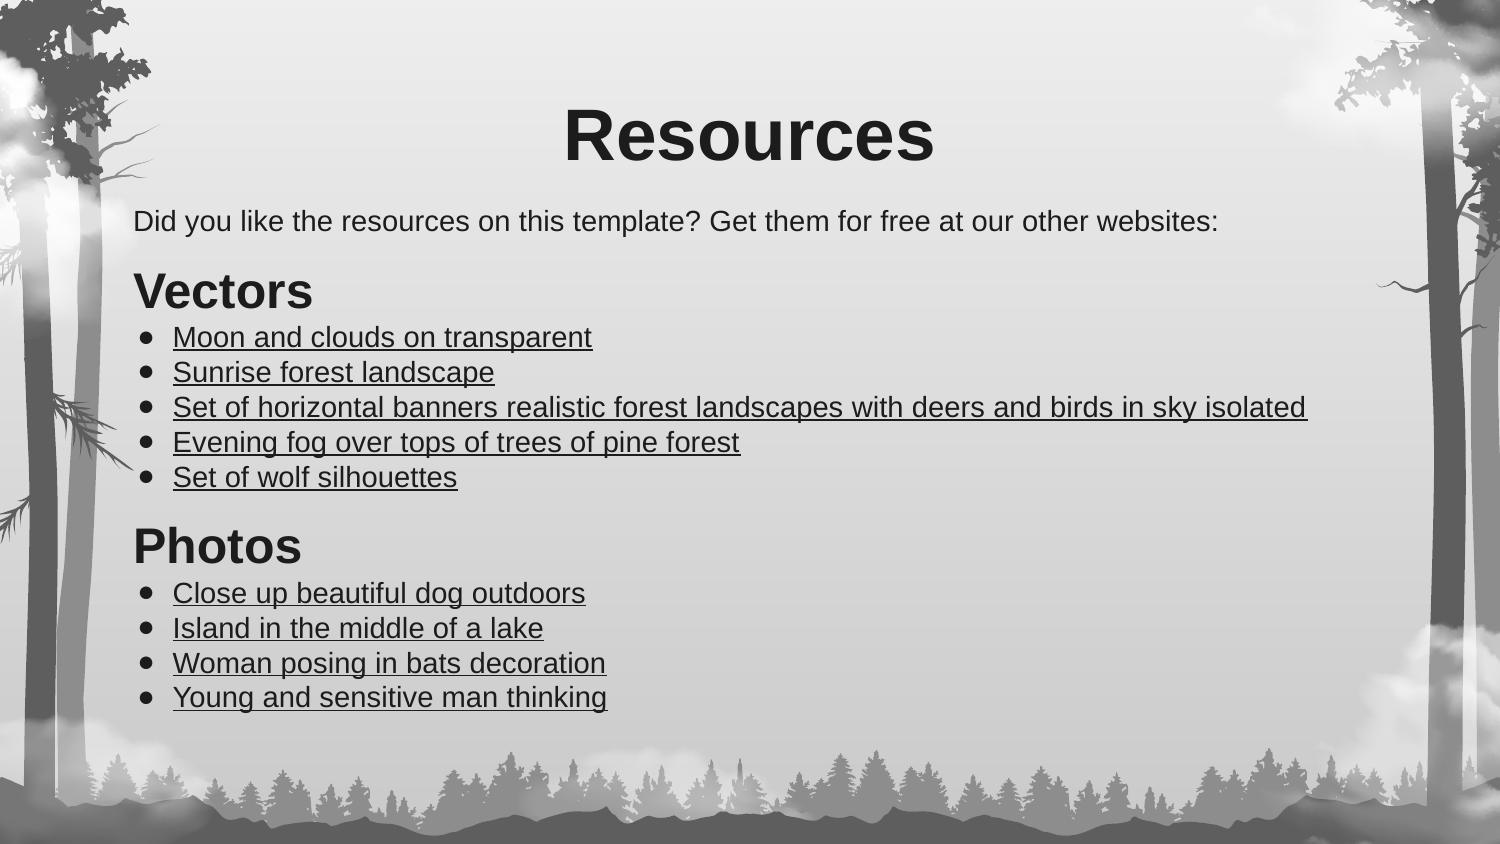

# Resources
Did you like the resources on this template? Get them for free at our other websites:
Vectors
Moon and clouds on transparent
Sunrise forest landscape
Set of horizontal banners realistic forest landscapes with deers and birds in sky isolated
Evening fog over tops of trees of pine forest
Set of wolf silhouettes
Photos
Close up beautiful dog outdoors
Island in the middle of a lake
Woman posing in bats decoration
Young and sensitive man thinking